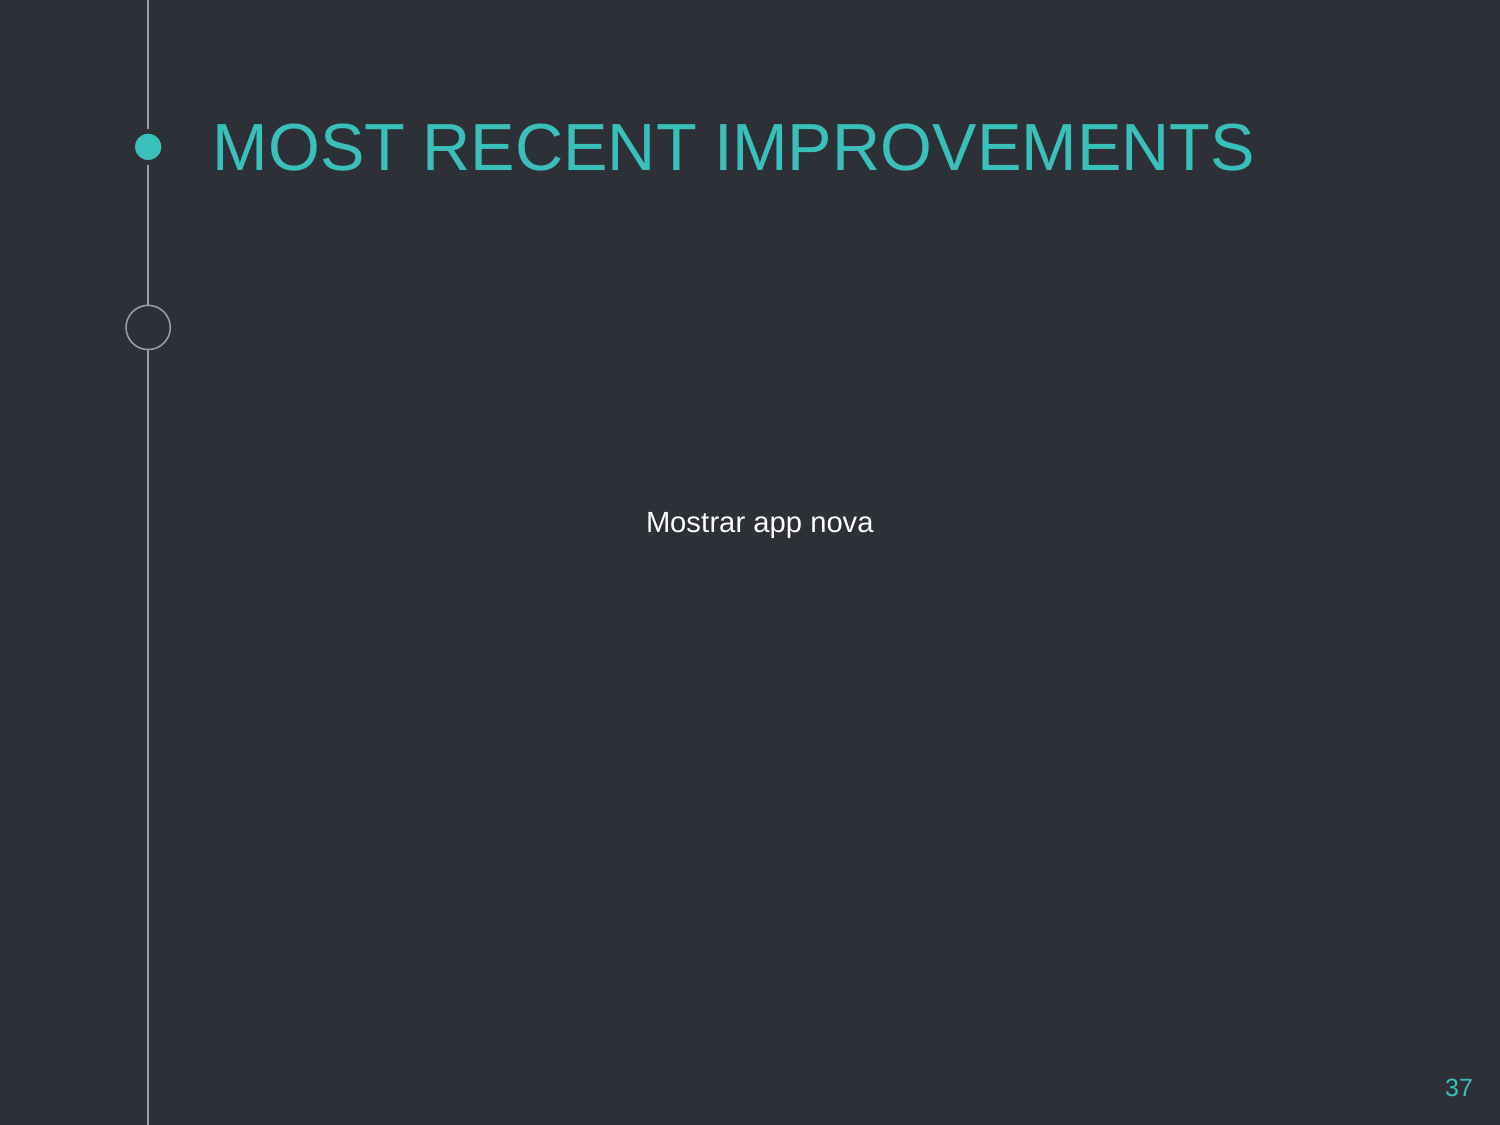

# MOST RECENT IMPROVEMENTS
Mostrar app nova
37